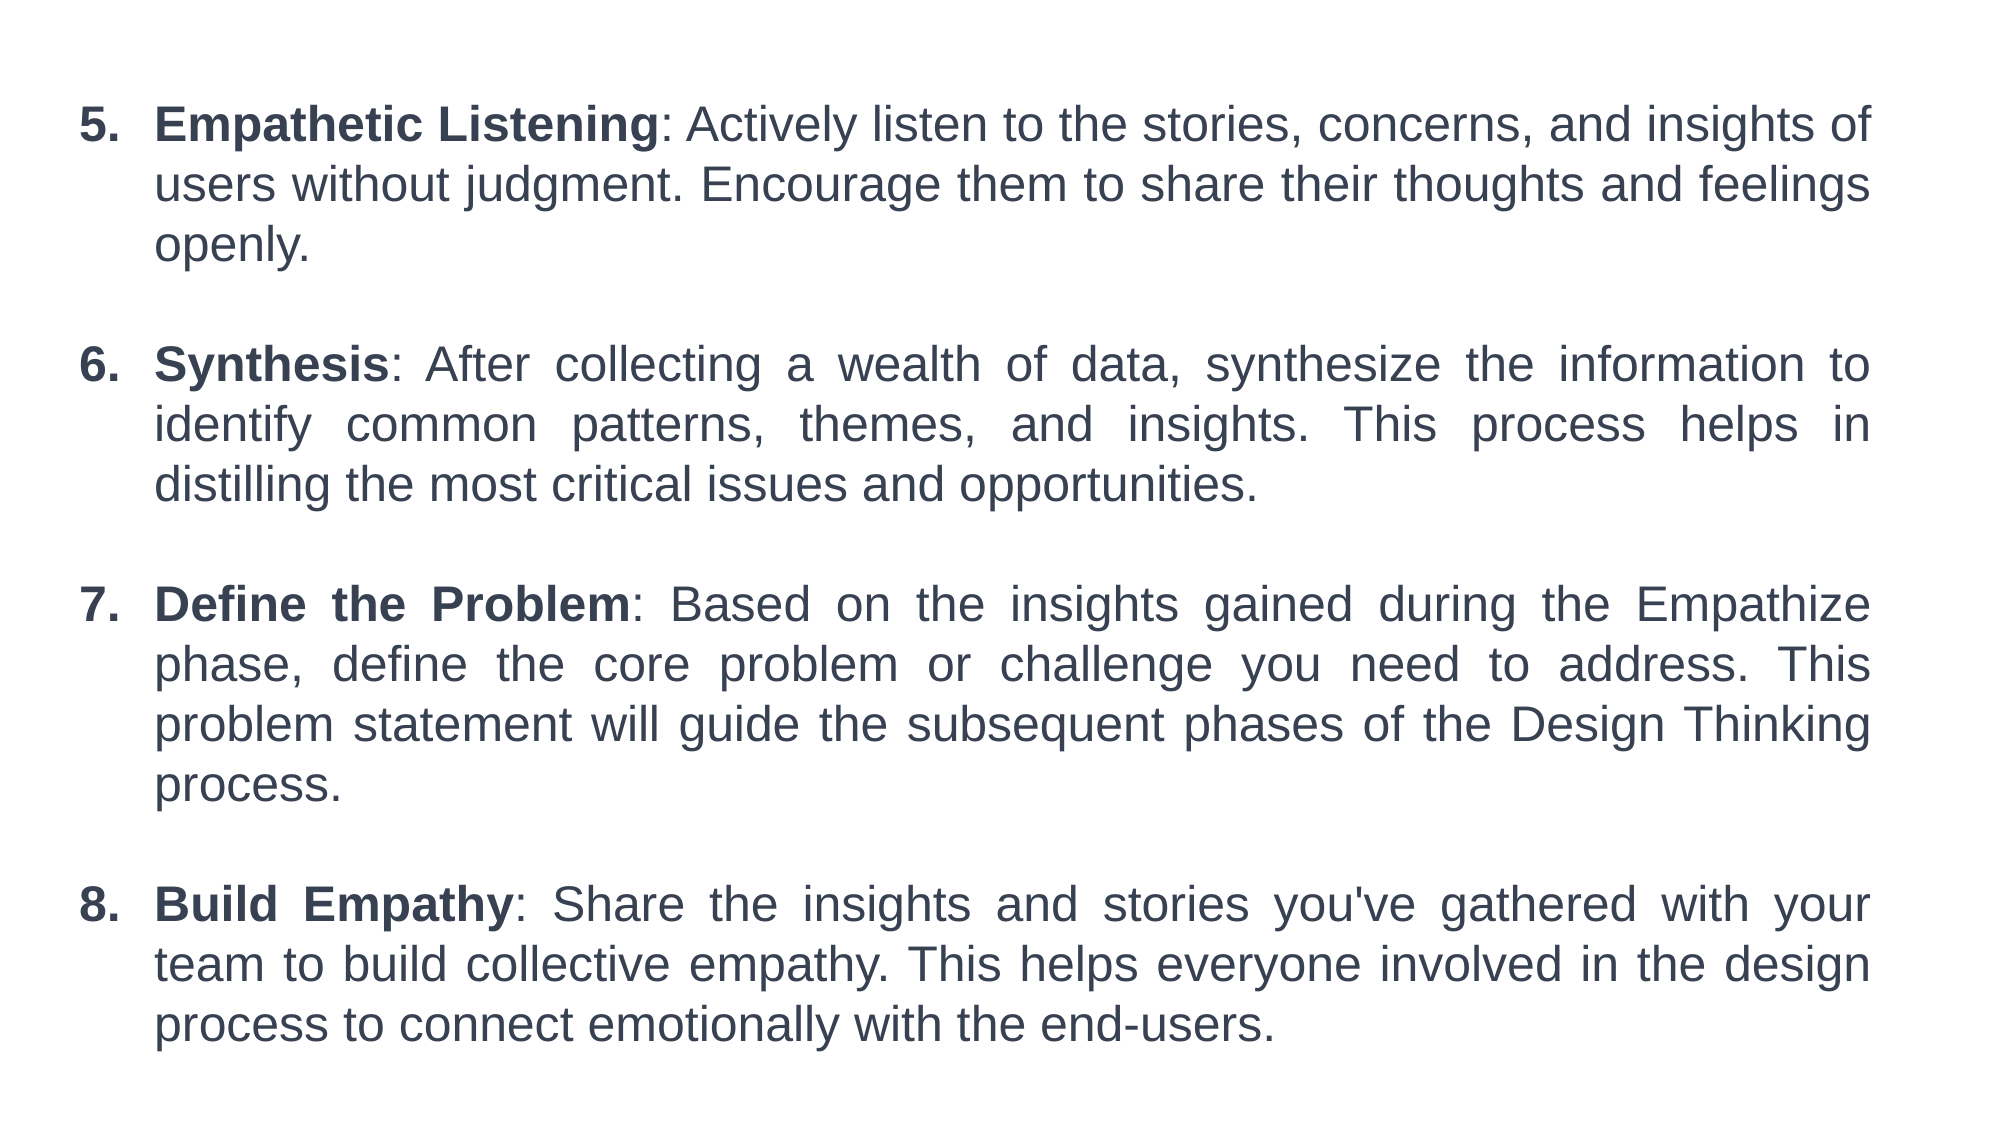

Empathetic Listening: Actively listen to the stories, concerns, and insights of users without judgment. Encourage them to share their thoughts and feelings openly.

Synthesis: After collecting a wealth of data, synthesize the information to identify common patterns, themes, and insights. This process helps in distilling the most critical issues and opportunities.

Define the Problem: Based on the insights gained during the Empathize phase, define the core problem or challenge you need to address. This problem statement will guide the subsequent phases of the Design Thinking process.

Build Empathy: Share the insights and stories you've gathered with your team to build collective empathy. This helps everyone involved in the design process to connect emotionally with the end-users.